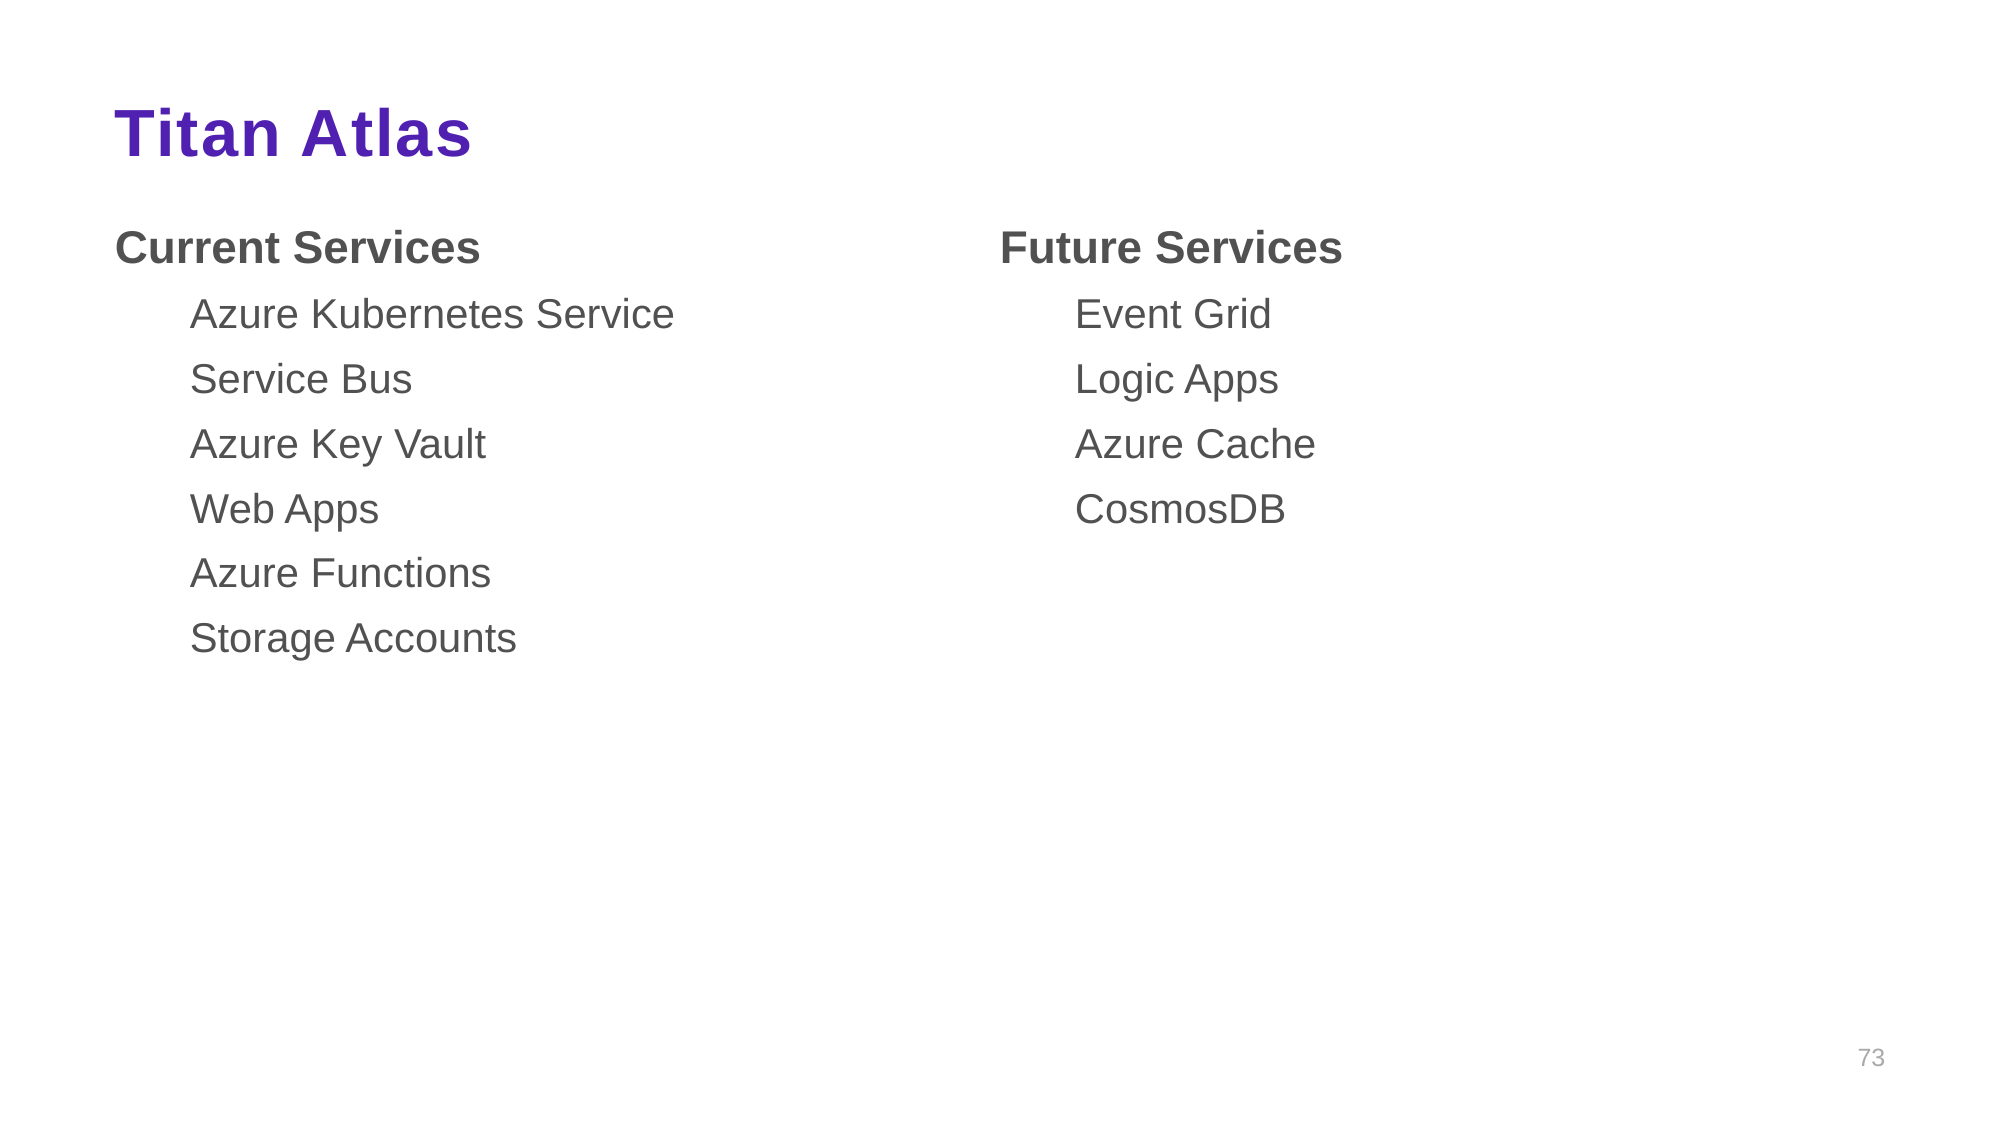

# Titan Atlas
Current Services
Azure Kubernetes Service
Service Bus
Azure Key Vault
Web Apps
Azure Functions
Storage Accounts

Future Services
Event Grid
Logic Apps
Azure Cache
CosmosDB
73